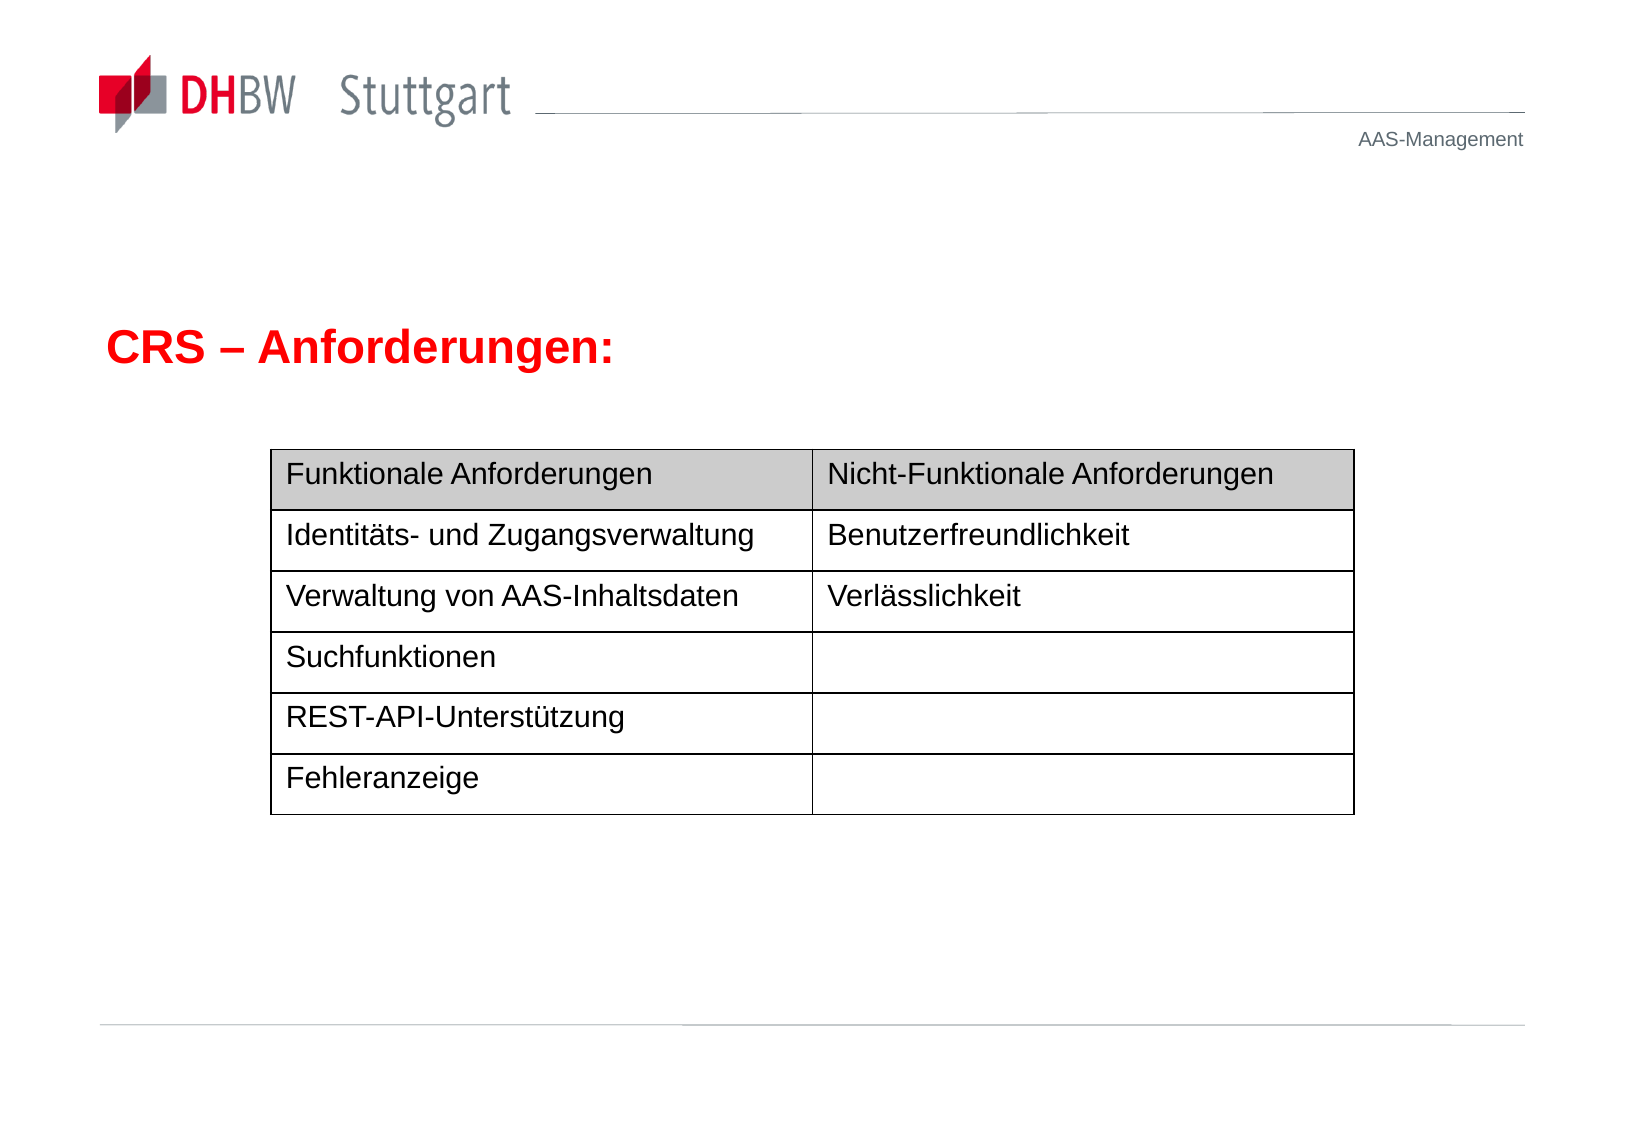

# CRS
CRS – Anforderungen:
| Funktionale Anforderungen | Nicht-Funktionale Anforderungen |
| --- | --- |
| Identitäts- und Zugangsverwaltung | Benutzerfreundlichkeit |
| Verwaltung von AAS-Inhaltsdaten | Verlässlichkeit |
| Suchfunktionen |  |
| REST-API-Unterstützung |  |
| Fehleranzeige |  |